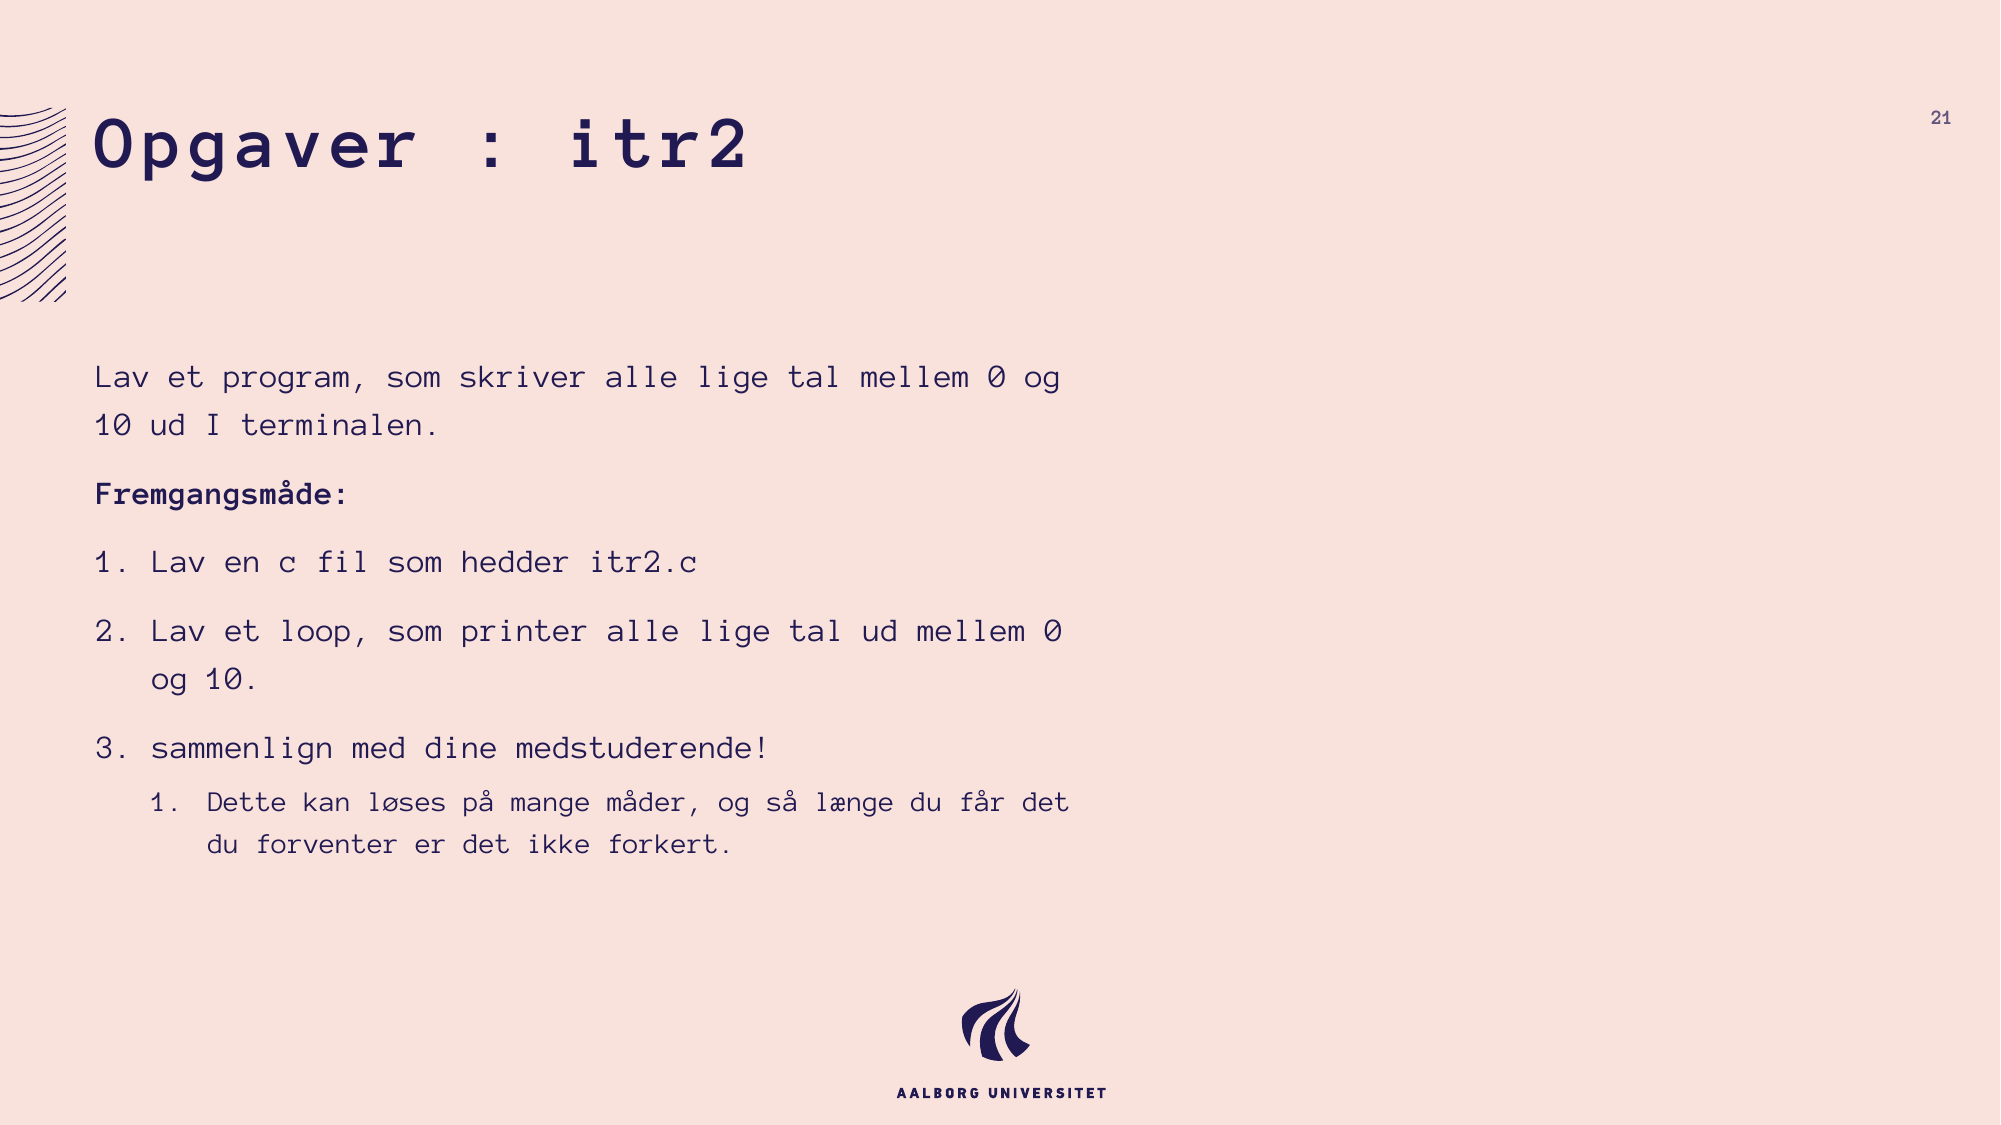

# Opgaver : itr2
21
Lav et program, som skriver alle lige tal mellem 0 og 10 ud I terminalen.
Fremgangsmåde:
Lav en c fil som hedder itr2.c
Lav et loop, som printer alle lige tal ud mellem 0 og 10.
sammenlign med dine medstuderende!
Dette kan løses på mange måder, og så længe du får det du forventer er det ikke forkert.